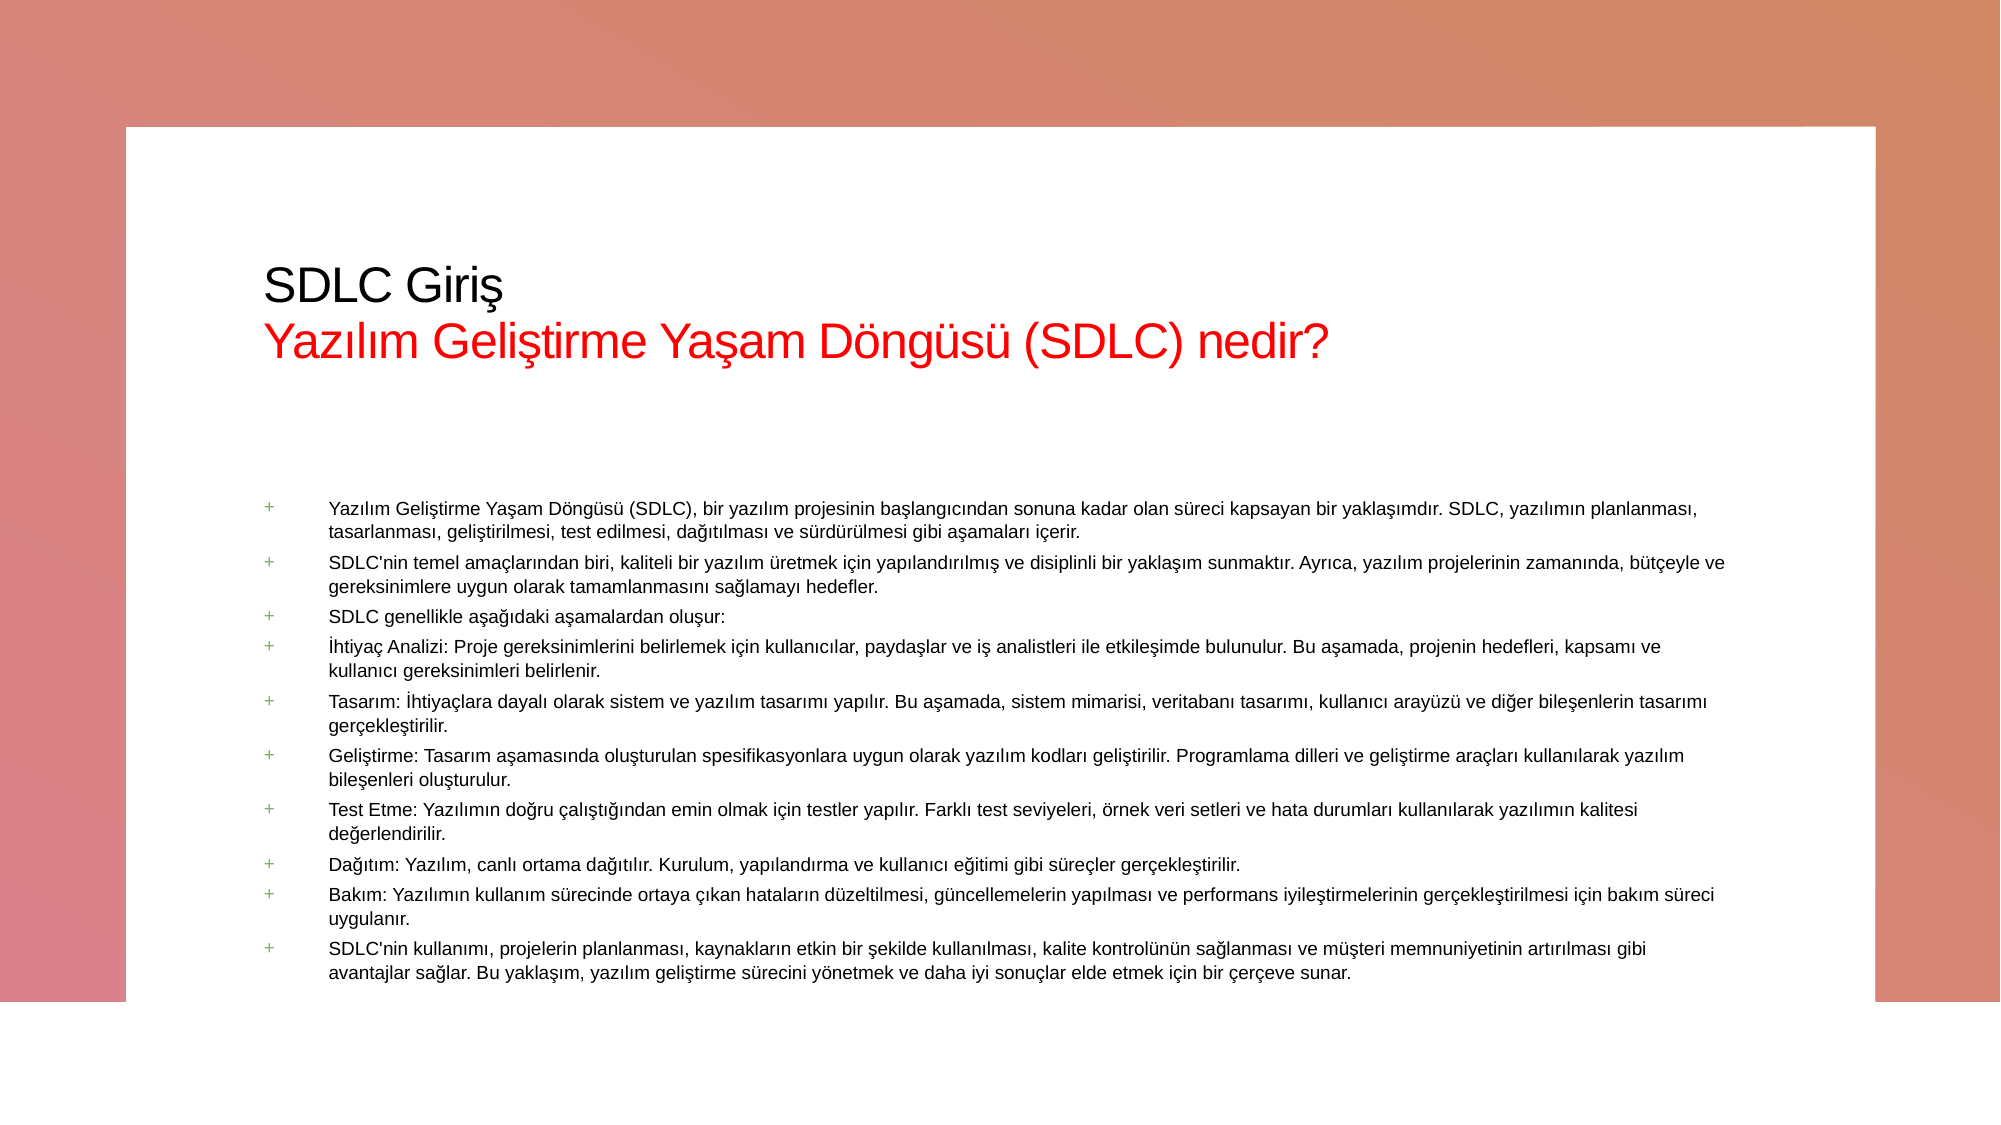

# SDLC Giriş Yazılım Geliştirme Yaşam Döngüsü (SDLC) nedir?
Yazılım Geliştirme Yaşam Döngüsü (SDLC), bir yazılım projesinin başlangıcından sonuna kadar olan süreci kapsayan bir yaklaşımdır. SDLC, yazılımın planlanması, tasarlanması, geliştirilmesi, test edilmesi, dağıtılması ve sürdürülmesi gibi aşamaları içerir.
SDLC'nin temel amaçlarından biri, kaliteli bir yazılım üretmek için yapılandırılmış ve disiplinli bir yaklaşım sunmaktır. Ayrıca, yazılım projelerinin zamanında, bütçeyle ve gereksinimlere uygun olarak tamamlanmasını sağlamayı hedefler.
SDLC genellikle aşağıdaki aşamalardan oluşur:
İhtiyaç Analizi: Proje gereksinimlerini belirlemek için kullanıcılar, paydaşlar ve iş analistleri ile etkileşimde bulunulur. Bu aşamada, projenin hedefleri, kapsamı ve kullanıcı gereksinimleri belirlenir.
Tasarım: İhtiyaçlara dayalı olarak sistem ve yazılım tasarımı yapılır. Bu aşamada, sistem mimarisi, veritabanı tasarımı, kullanıcı arayüzü ve diğer bileşenlerin tasarımı gerçekleştirilir.
Geliştirme: Tasarım aşamasında oluşturulan spesifikasyonlara uygun olarak yazılım kodları geliştirilir. Programlama dilleri ve geliştirme araçları kullanılarak yazılım bileşenleri oluşturulur.
Test Etme: Yazılımın doğru çalıştığından emin olmak için testler yapılır. Farklı test seviyeleri, örnek veri setleri ve hata durumları kullanılarak yazılımın kalitesi değerlendirilir.
Dağıtım: Yazılım, canlı ortama dağıtılır. Kurulum, yapılandırma ve kullanıcı eğitimi gibi süreçler gerçekleştirilir.
Bakım: Yazılımın kullanım sürecinde ortaya çıkan hataların düzeltilmesi, güncellemelerin yapılması ve performans iyileştirmelerinin gerçekleştirilmesi için bakım süreci uygulanır.
SDLC'nin kullanımı, projelerin planlanması, kaynakların etkin bir şekilde kullanılması, kalite kontrolünün sağlanması ve müşteri memnuniyetinin artırılması gibi avantajlar sağlar. Bu yaklaşım, yazılım geliştirme sürecini yönetmek ve daha iyi sonuçlar elde etmek için bir çerçeve sunar.